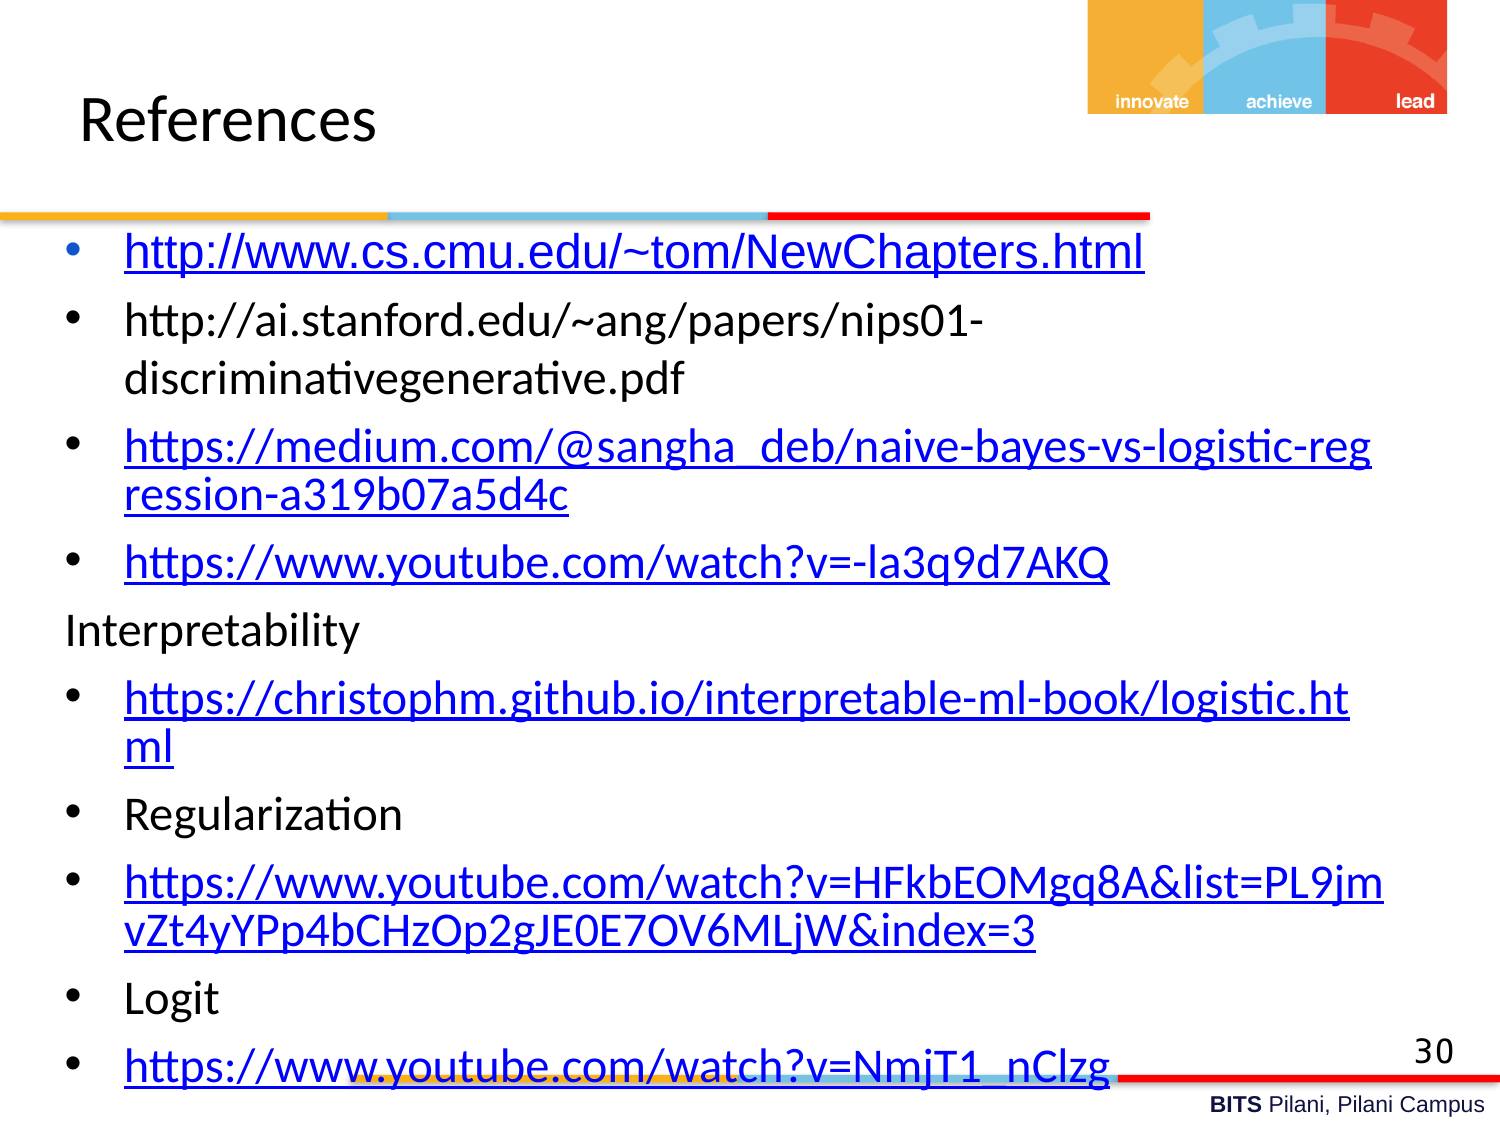

# References
http://www.cs.cmu.edu/~tom/NewChapters.html
http://ai.stanford.edu/~ang/papers/nips01-discriminativegenerative.pdf
https://medium.com/@sangha_deb/naive-bayes-vs-logistic-regression-a319b07a5d4c
https://www.youtube.com/watch?v=-la3q9d7AKQ
Interpretability
https://christophm.github.io/interpretable-ml-book/logistic.html
Regularization
https://www.youtube.com/watch?v=HFkbEOMgq8A&list=PL9jmvZt4yYPp4bCHzOp2gJE0E7OV6MLjW&index=3
Logit
https://www.youtube.com/watch?v=NmjT1_nClzg

30